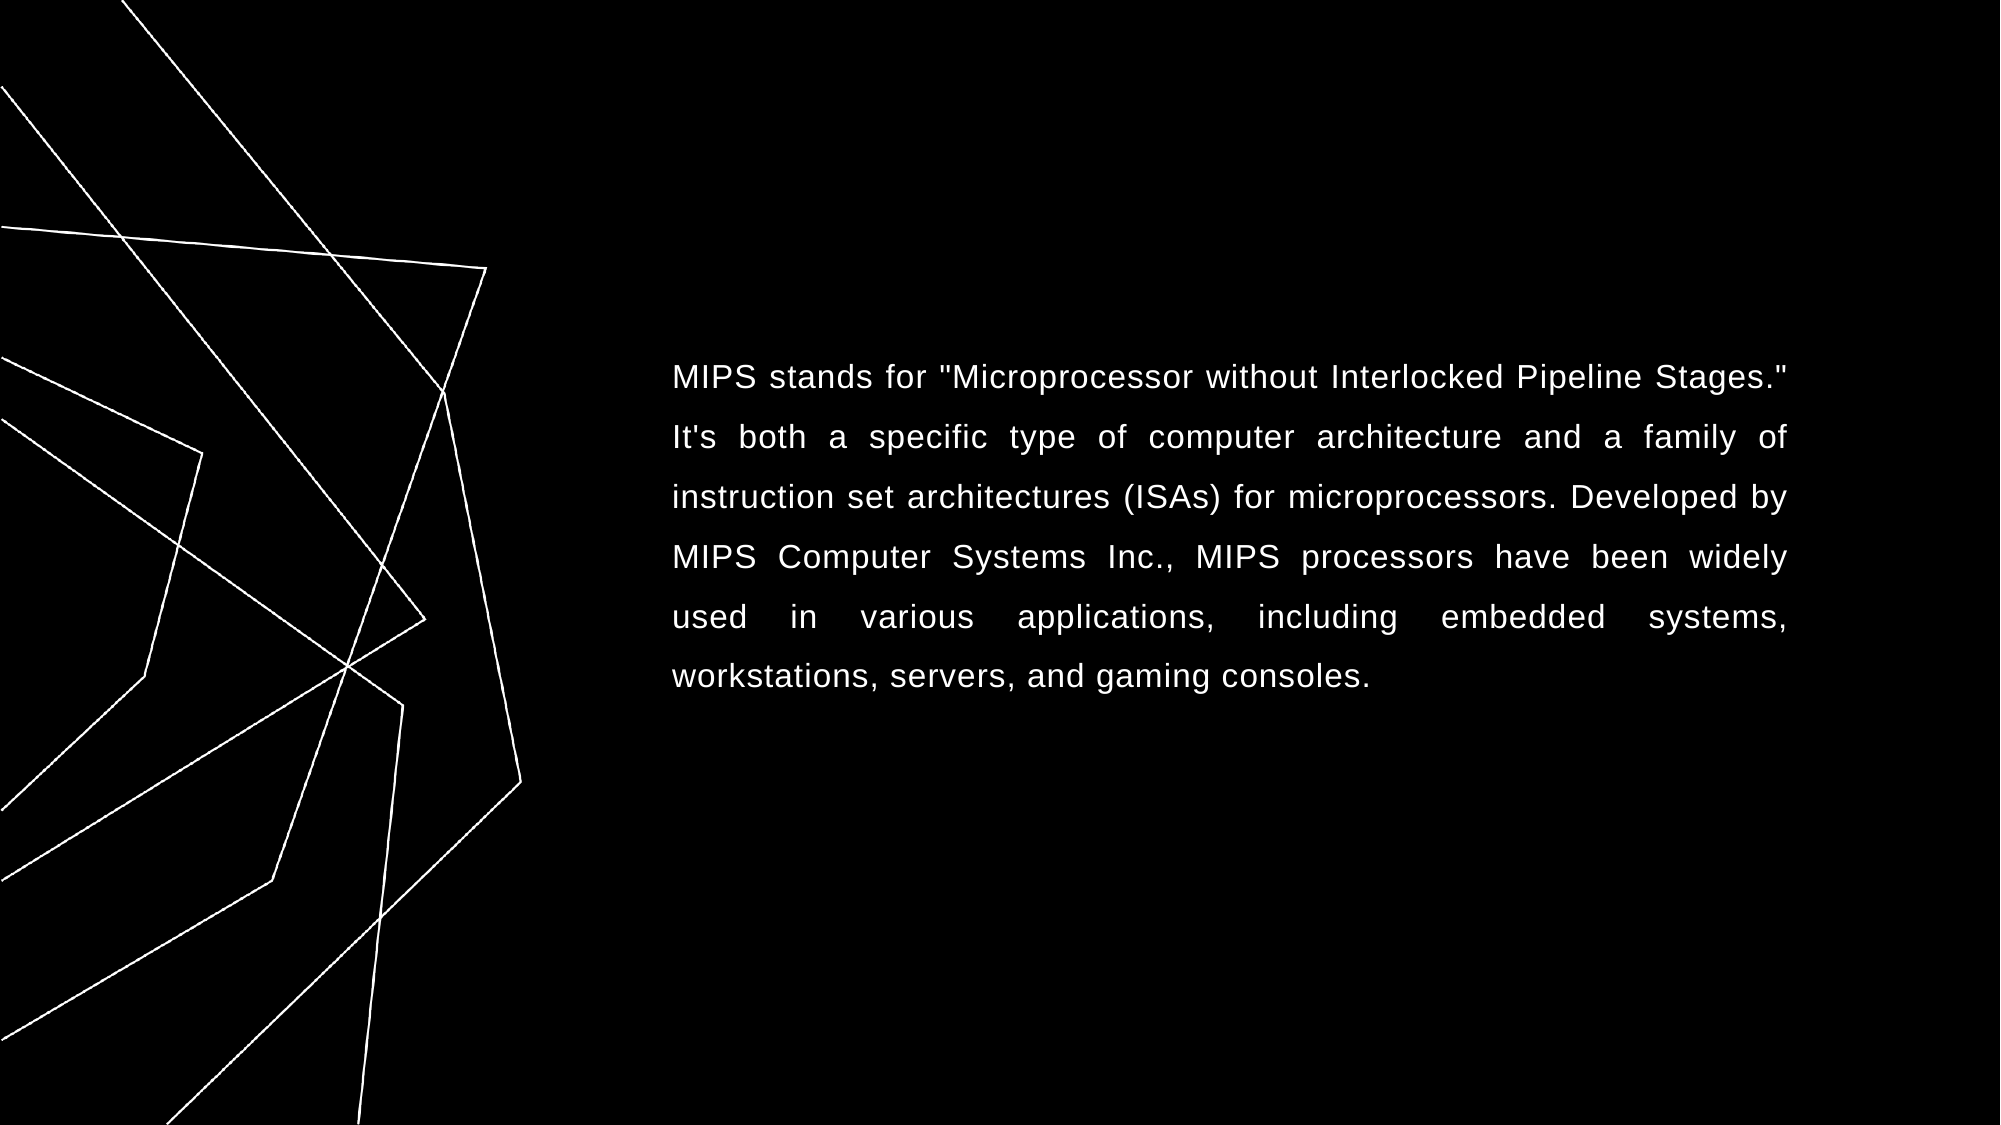

MIPS stands for "Microprocessor without Interlocked Pipeline Stages." It's both a specific type of computer architecture and a family of instruction set architectures (ISAs) for microprocessors. Developed by MIPS Computer Systems Inc., MIPS processors have been widely used in various applications, including embedded systems, workstations, servers, and gaming consoles.